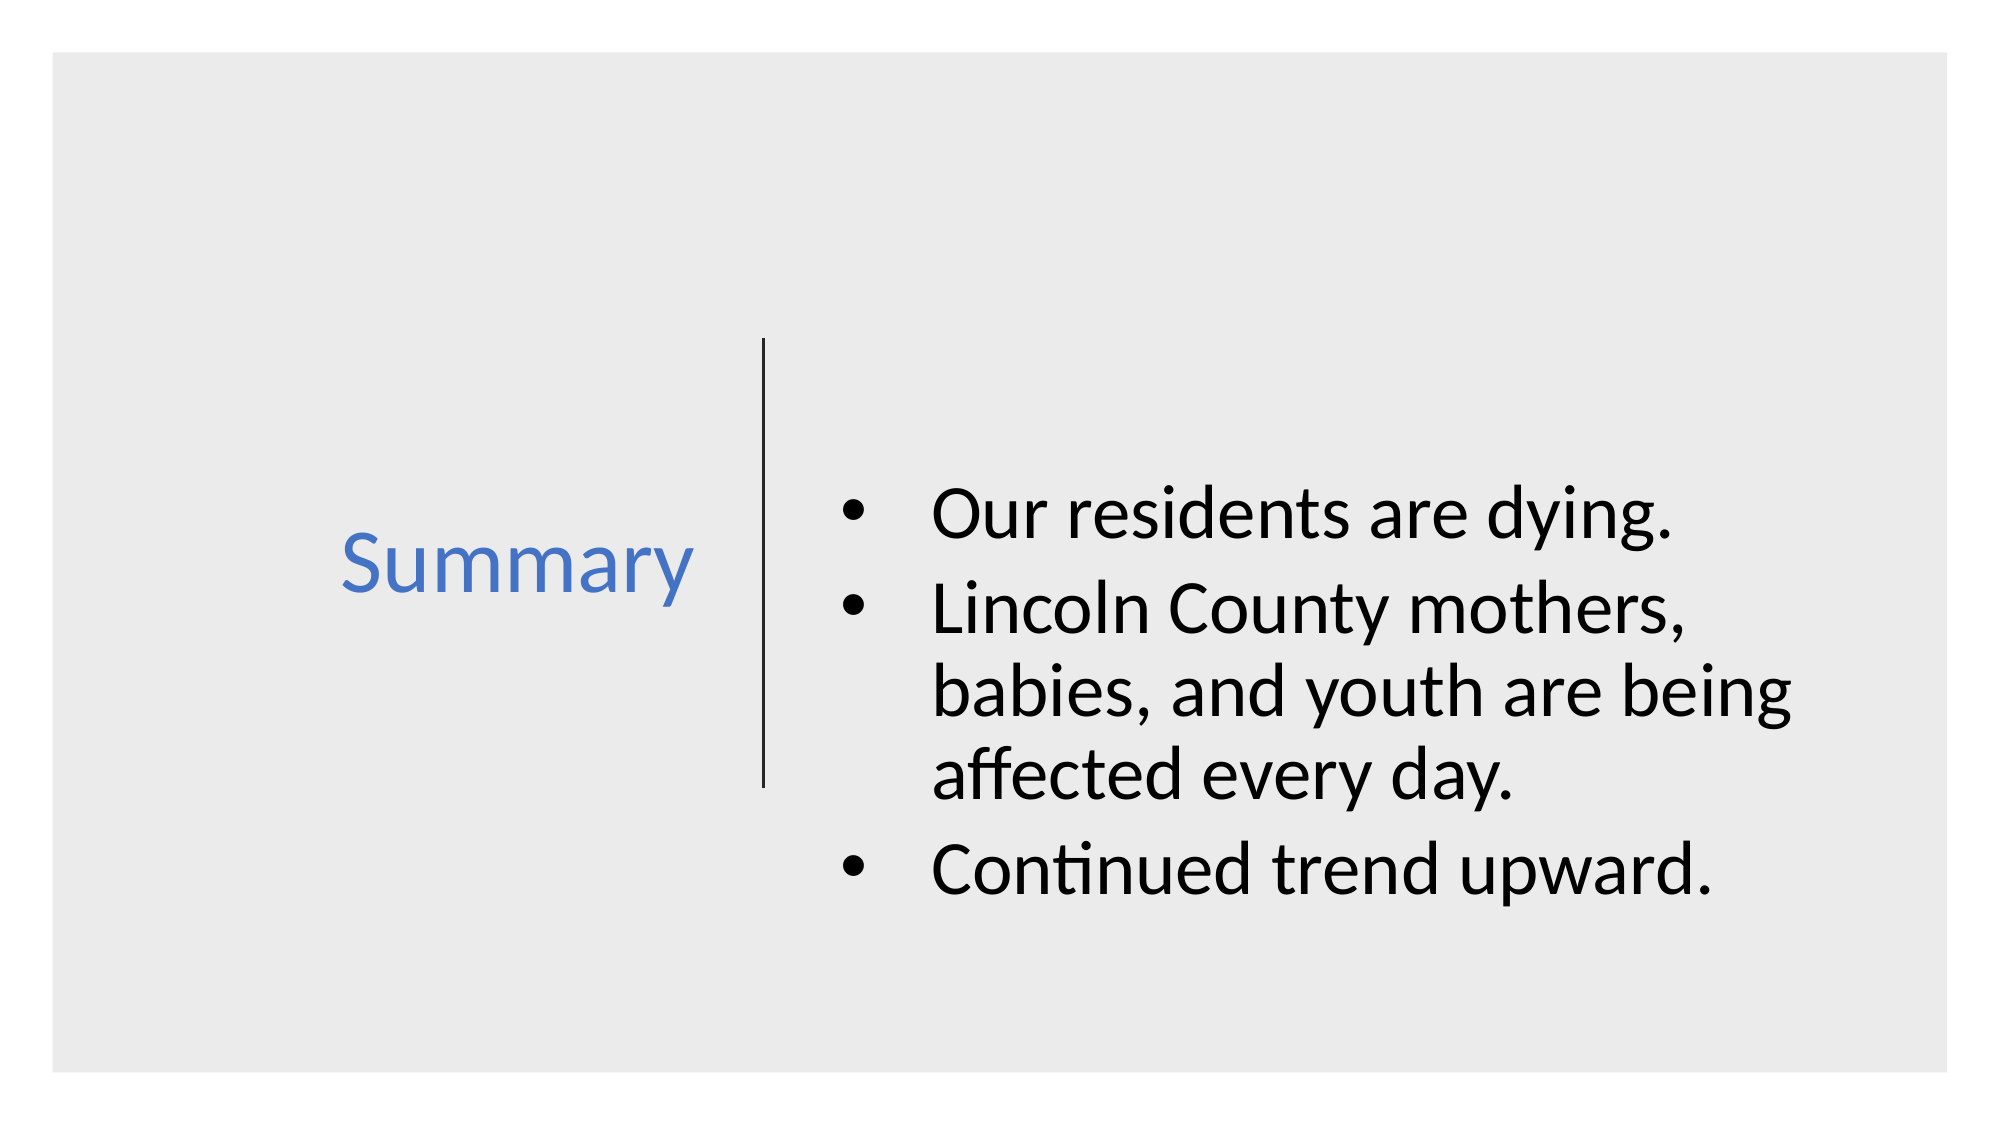

# Summary
Our residents are dying.
Lincoln County mothers, babies, and youth are being affected every day.
Continued trend upward.